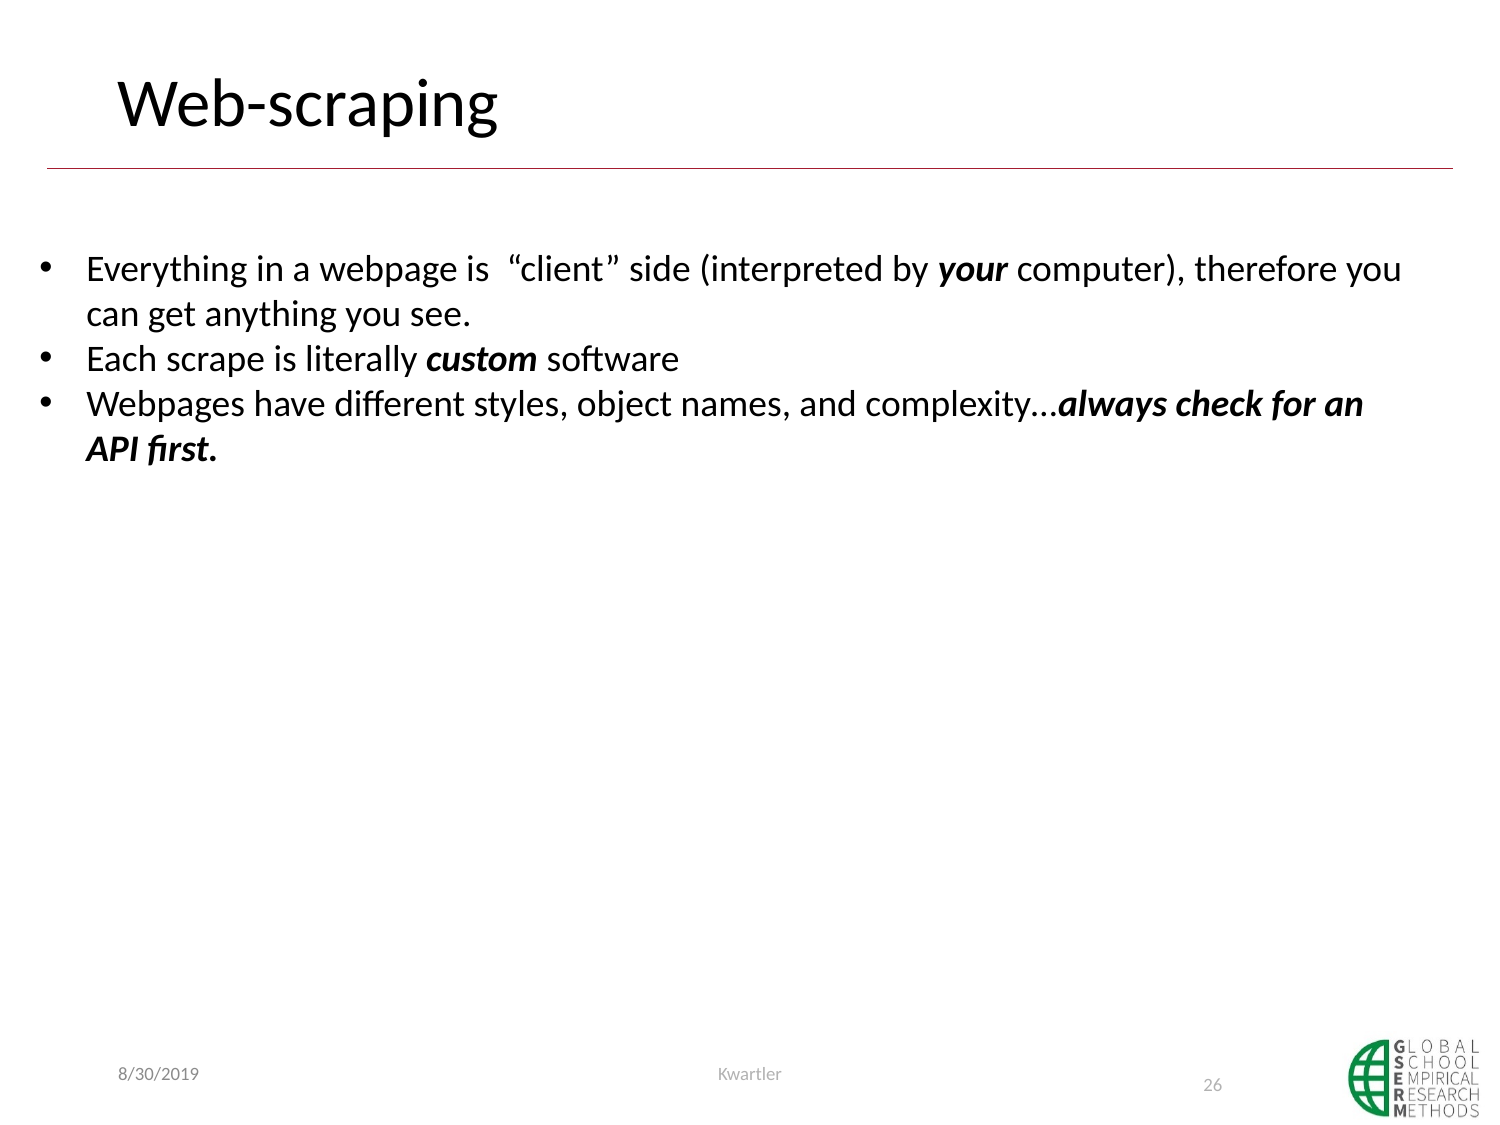

# Web-scraping
Everything in a webpage is  “client” side (interpreted by your computer), therefore you can get anything you see.
Each scrape is literally custom software
Webpages have different styles, object names, and complexity…always check for an API first.
8/30/2019
Kwartler
26